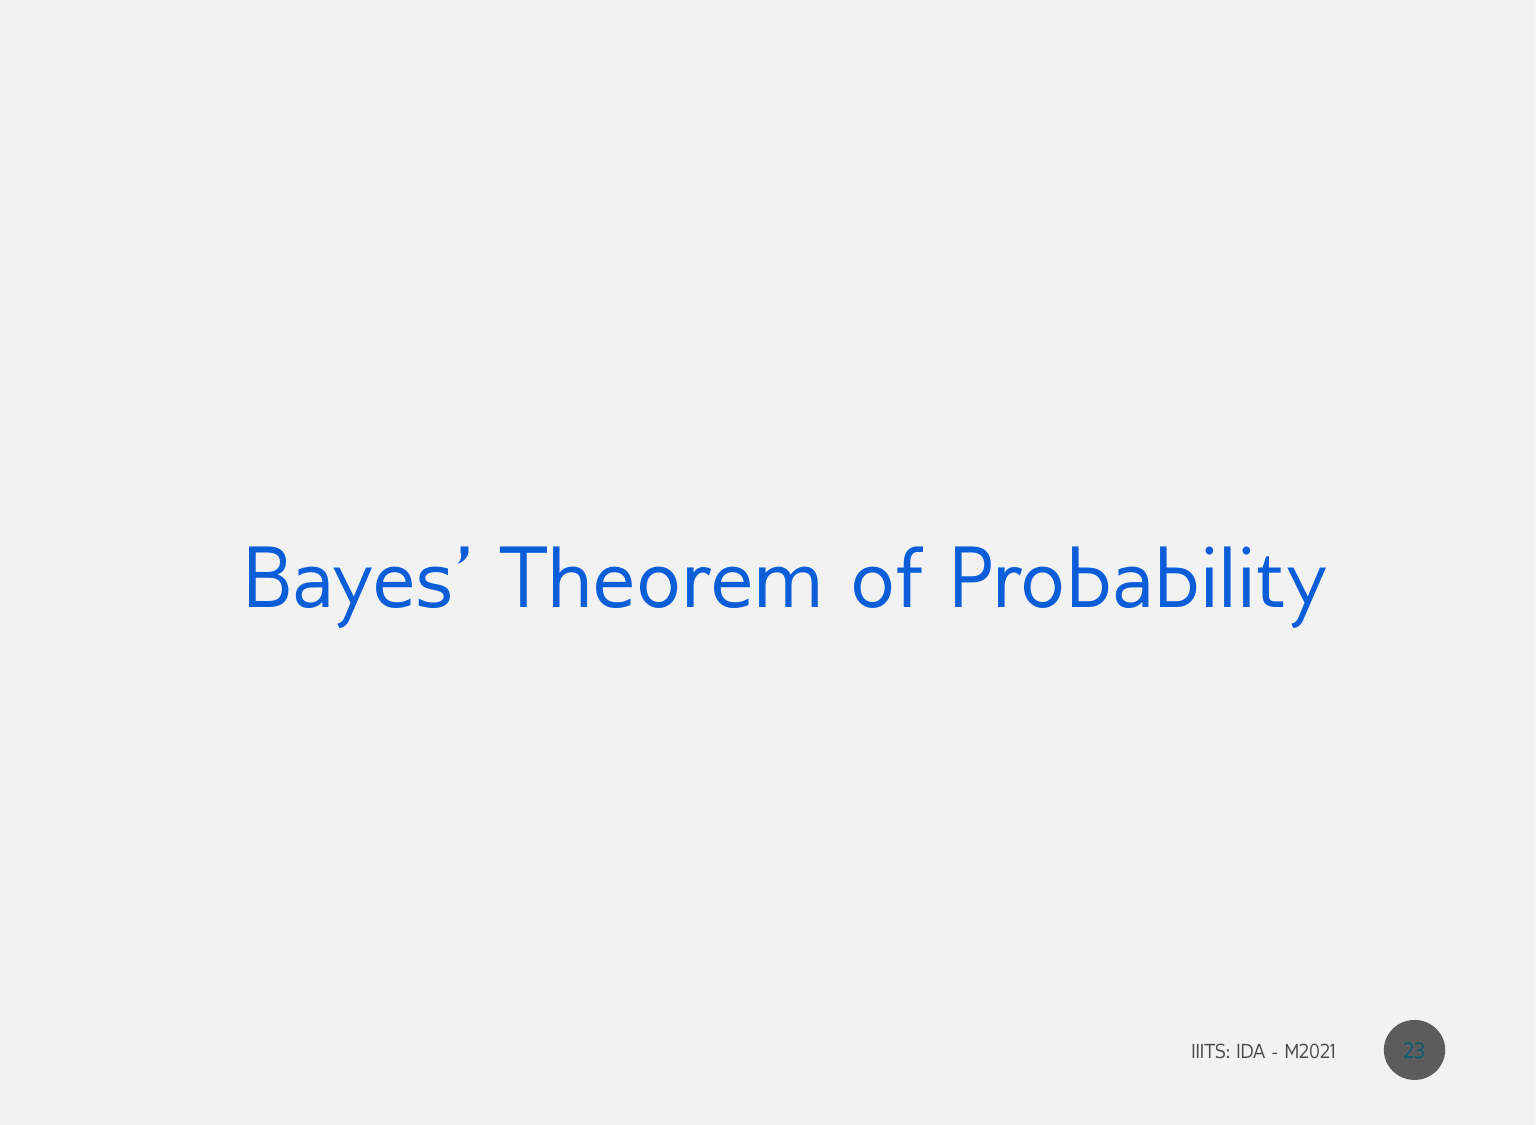

Bayes’ Theorem of Probability
23
IIITS: IDA - M2021